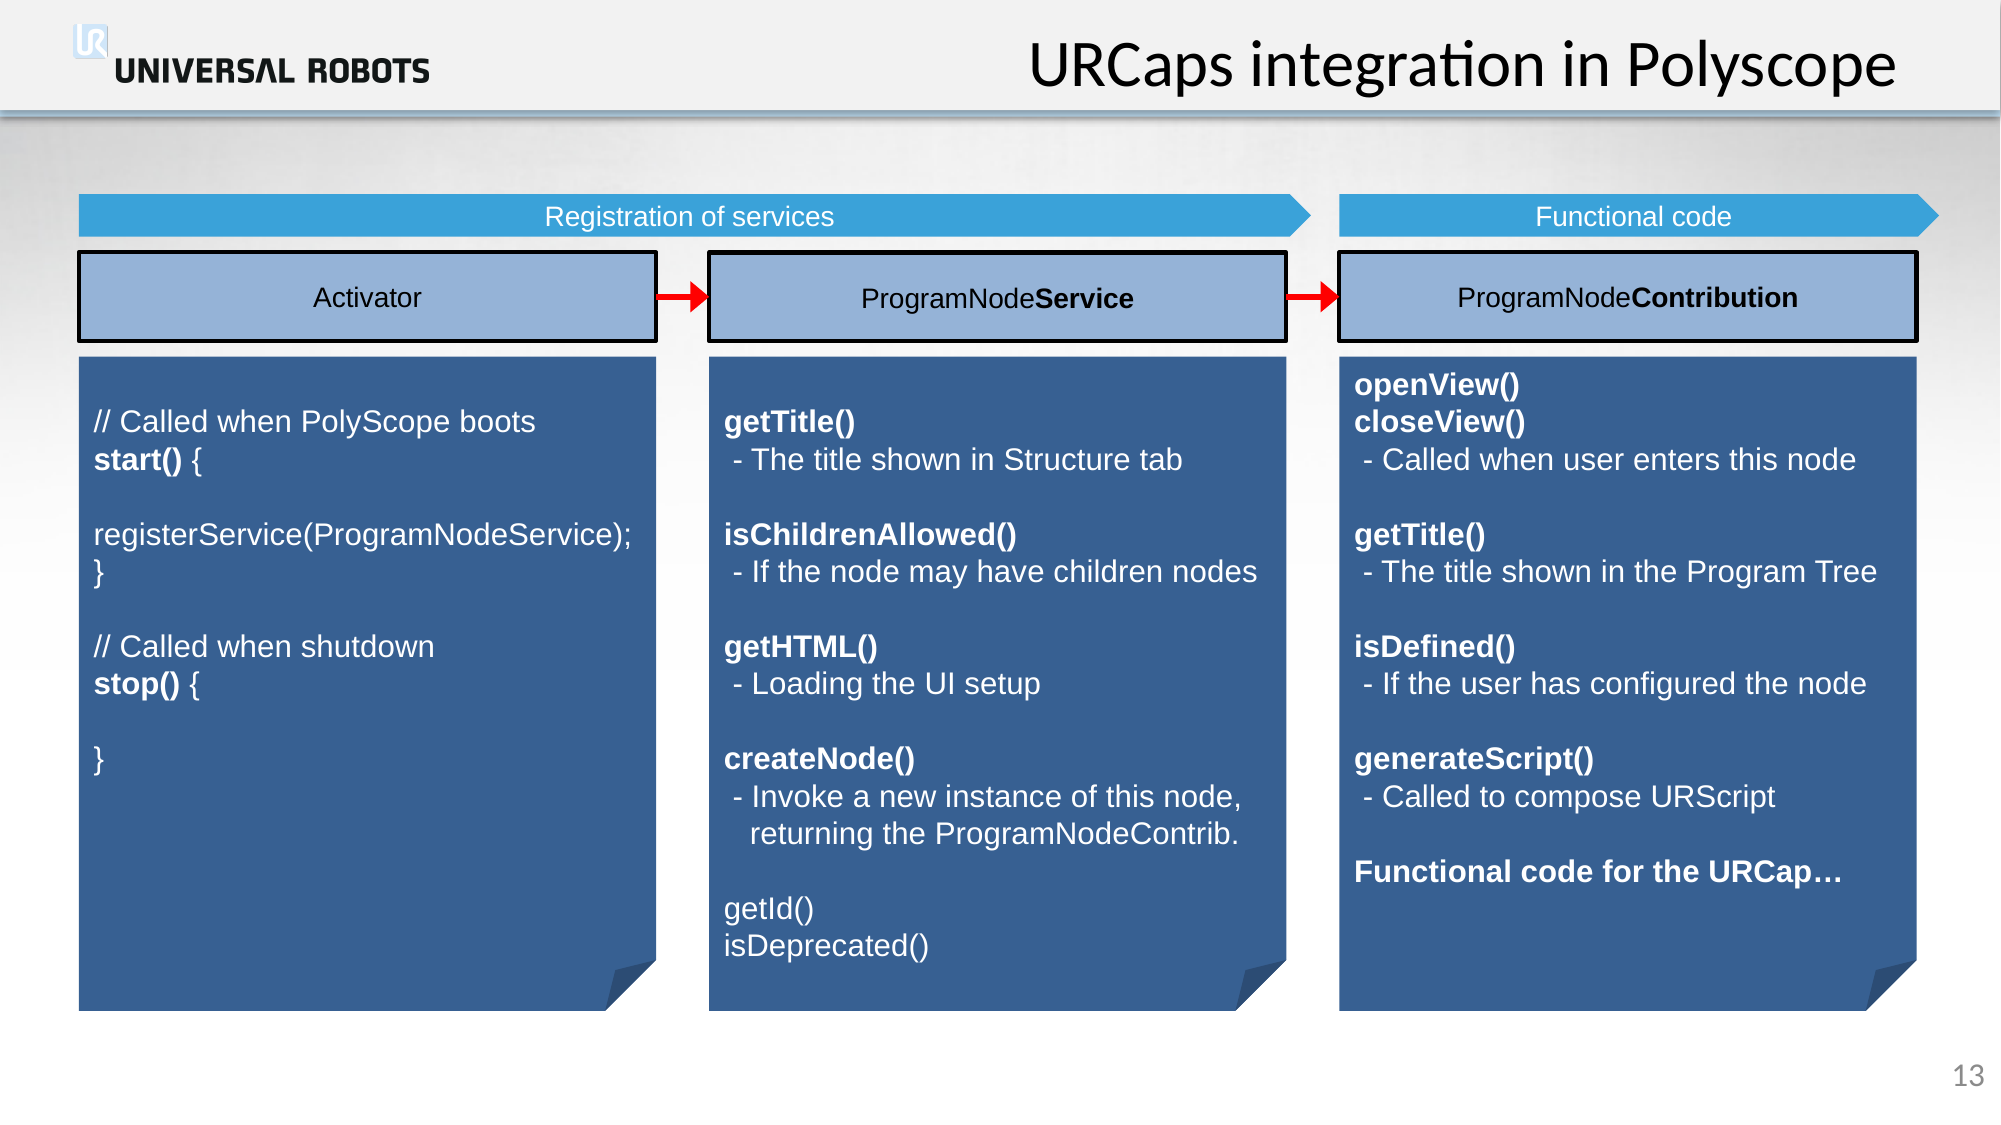

# URCaps integration in Polyscope
Registration of services
Functional code
Activator
ProgramNodeContribution
ProgramNodeService

getTitle()
 - The title shown in Structure tab

isChildrenAllowed()
 - If the node may have children nodes

getHTML()
 - Loading the UI setup

createNode()
 - Invoke a new instance of this node,
   returning the ProgramNodeContrib.

getId()
isDeprecated()

// Called when PolyScope boots
start() {
  registerService(ProgramNodeService);
}

// Called when shutdown
stop() {

}
openView()
closeView()
 - Called when user enters this node

getTitle()
 - The title shown in the Program Tree

isDefined()
 - If the user has configured the node

generateScript()
 - Called to compose URScript

Functional code for the URCap…
13